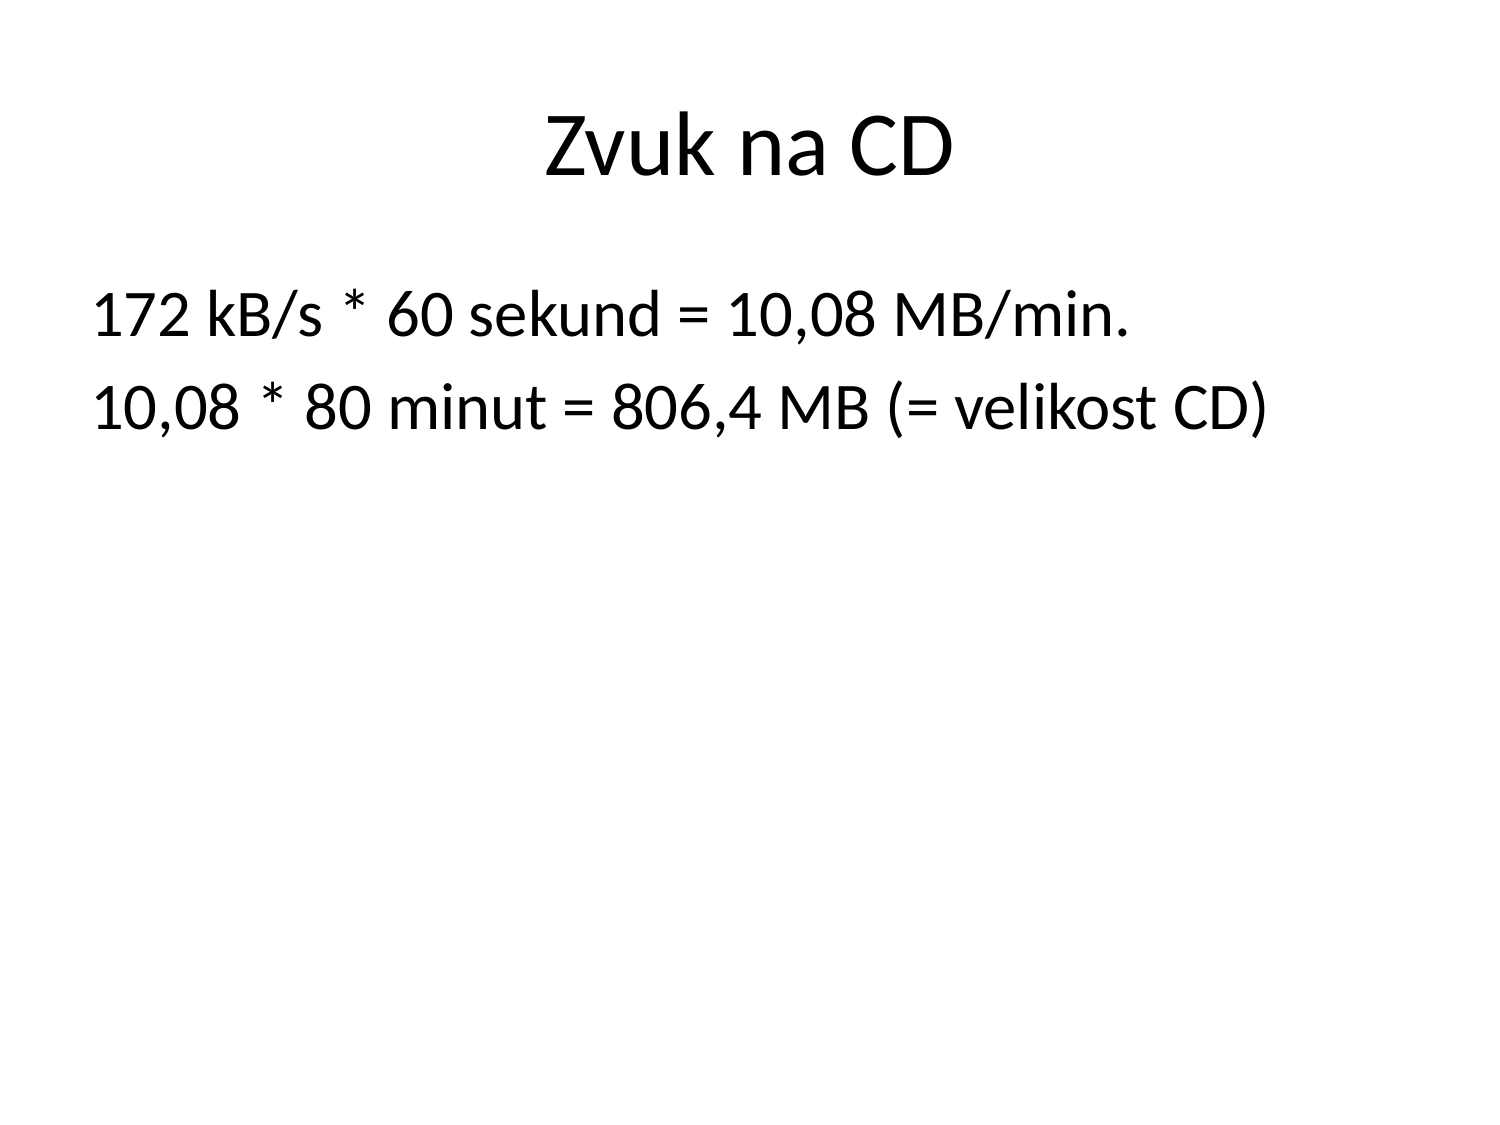

# Zvuk na CD
172 kB/s * 60 sekund = 10,08 MB/min.
10,08 * 80 minut = 806,4 MB (= velikost CD)